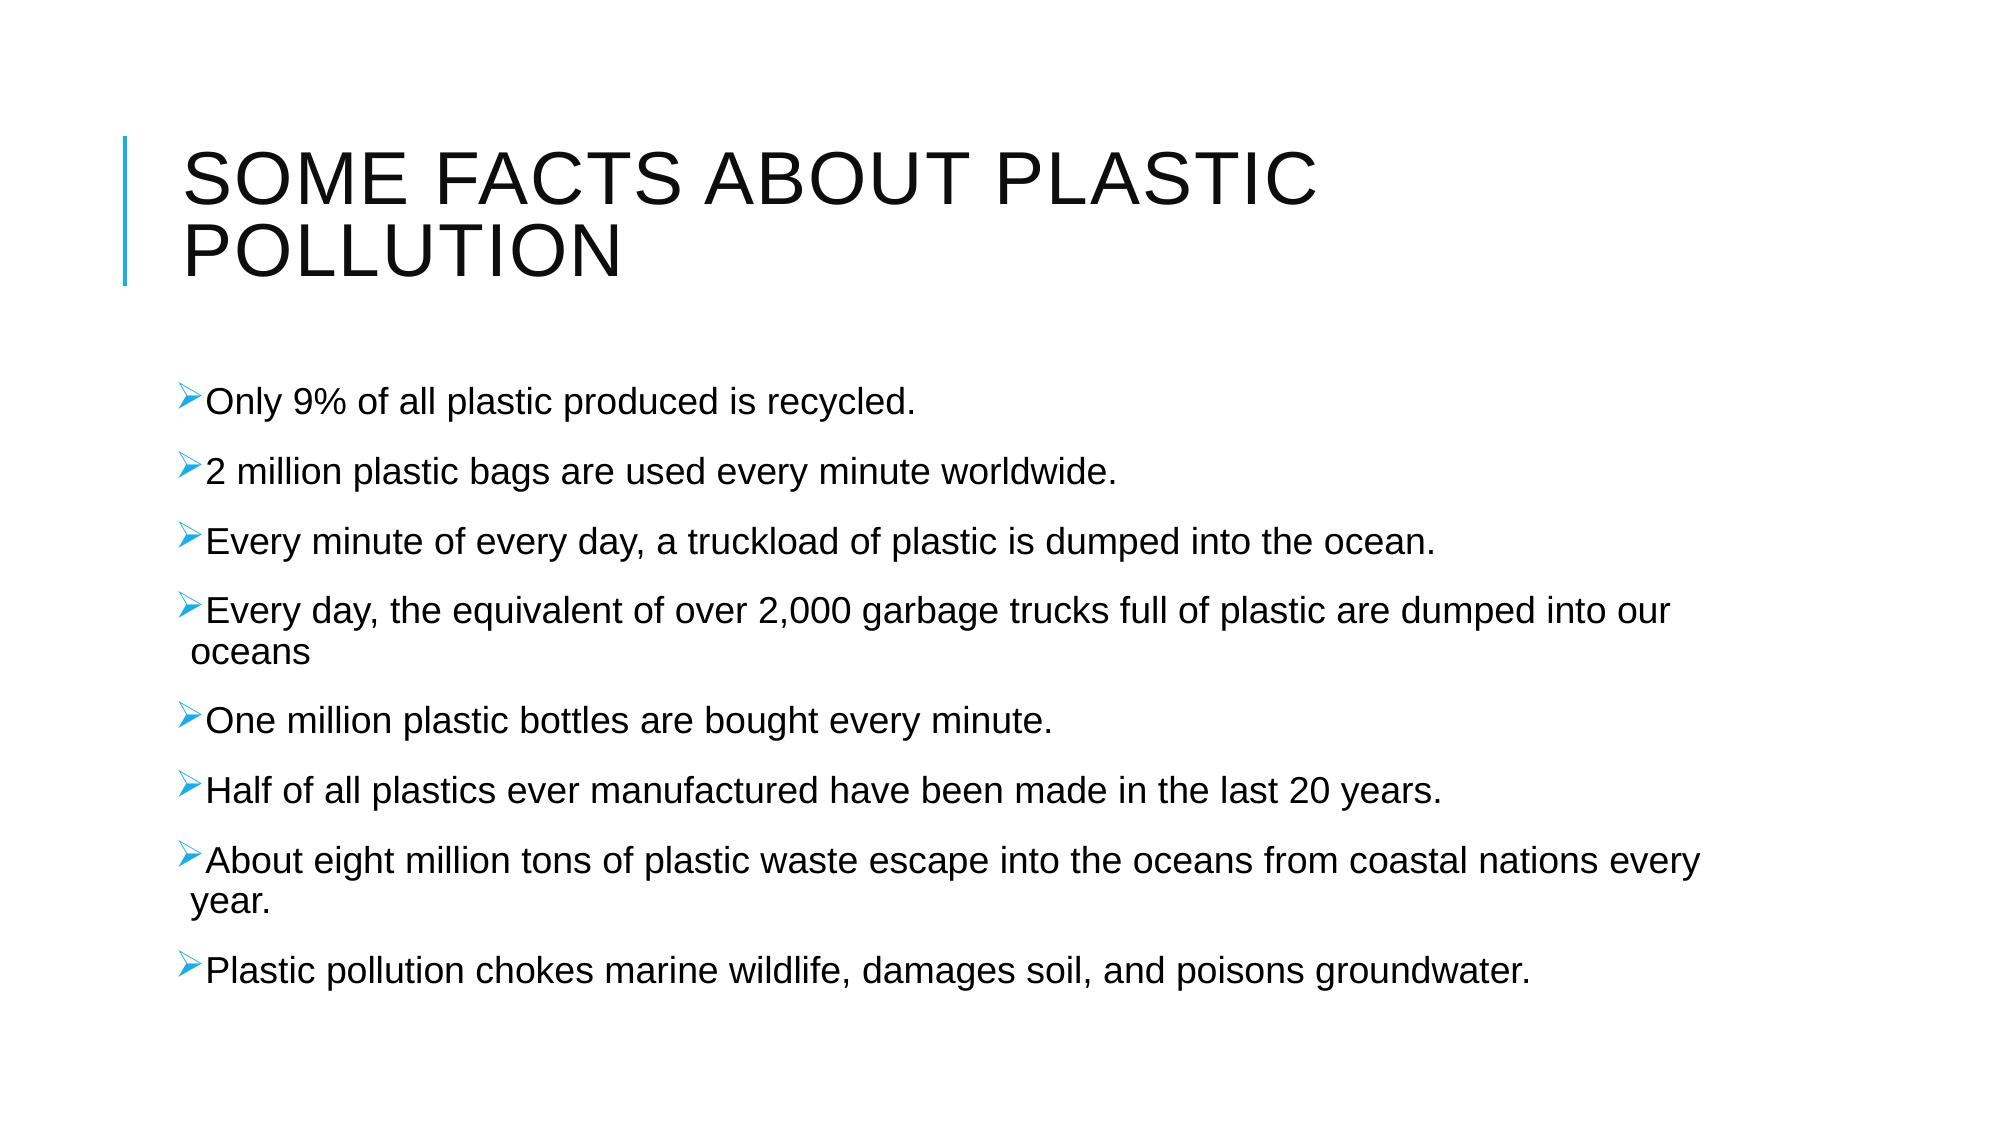

# Some Facts about plastic pollution
Only 9% of all plastic produced is recycled.
2 million plastic bags are used every minute worldwide.
Every minute of every day, a truckload of plastic is dumped into the ocean.
Every day, the equivalent of over 2,000 garbage trucks full of plastic are dumped into our oceans
One million plastic bottles are bought every minute.
Half of all plastics ever manufactured have been made in the last 20 years.
About eight million tons of plastic waste escape into the oceans from coastal nations every year.
Plastic pollution chokes marine wildlife, damages soil, and poisons groundwater.